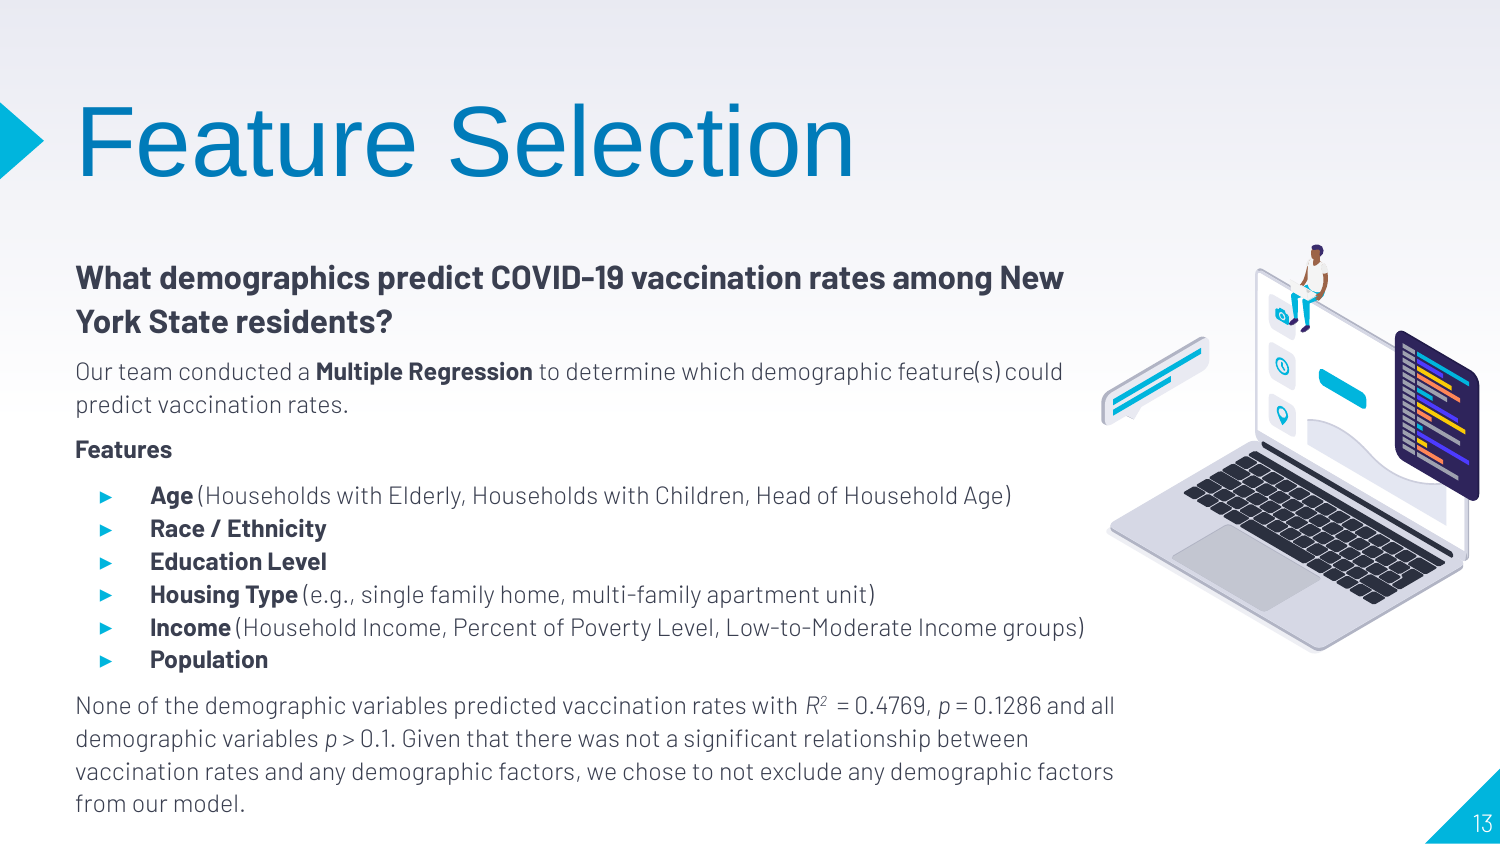

# Feature Selection

What demographics predict COVID-19 vaccination rates among New York State residents?
Our team conducted a Multiple Regression to determine which demographic feature(s) could predict vaccination rates.
Features
Age (Households with Elderly, Households with Children, Head of Household Age)
Race / Ethnicity
Education Level
Housing Type (e.g., single family home, multi-family apartment unit)
Income (Household Income, Percent of Poverty Level, Low-to-Moderate Income groups)
Population
None of the demographic variables predicted vaccination rates with R2  = 0.4769, p = 0.1286 and all demographic variables p > 0.1. Given that there was not a significant relationship between vaccination rates and any demographic factors, we chose to not exclude any demographic factors from our model.

13